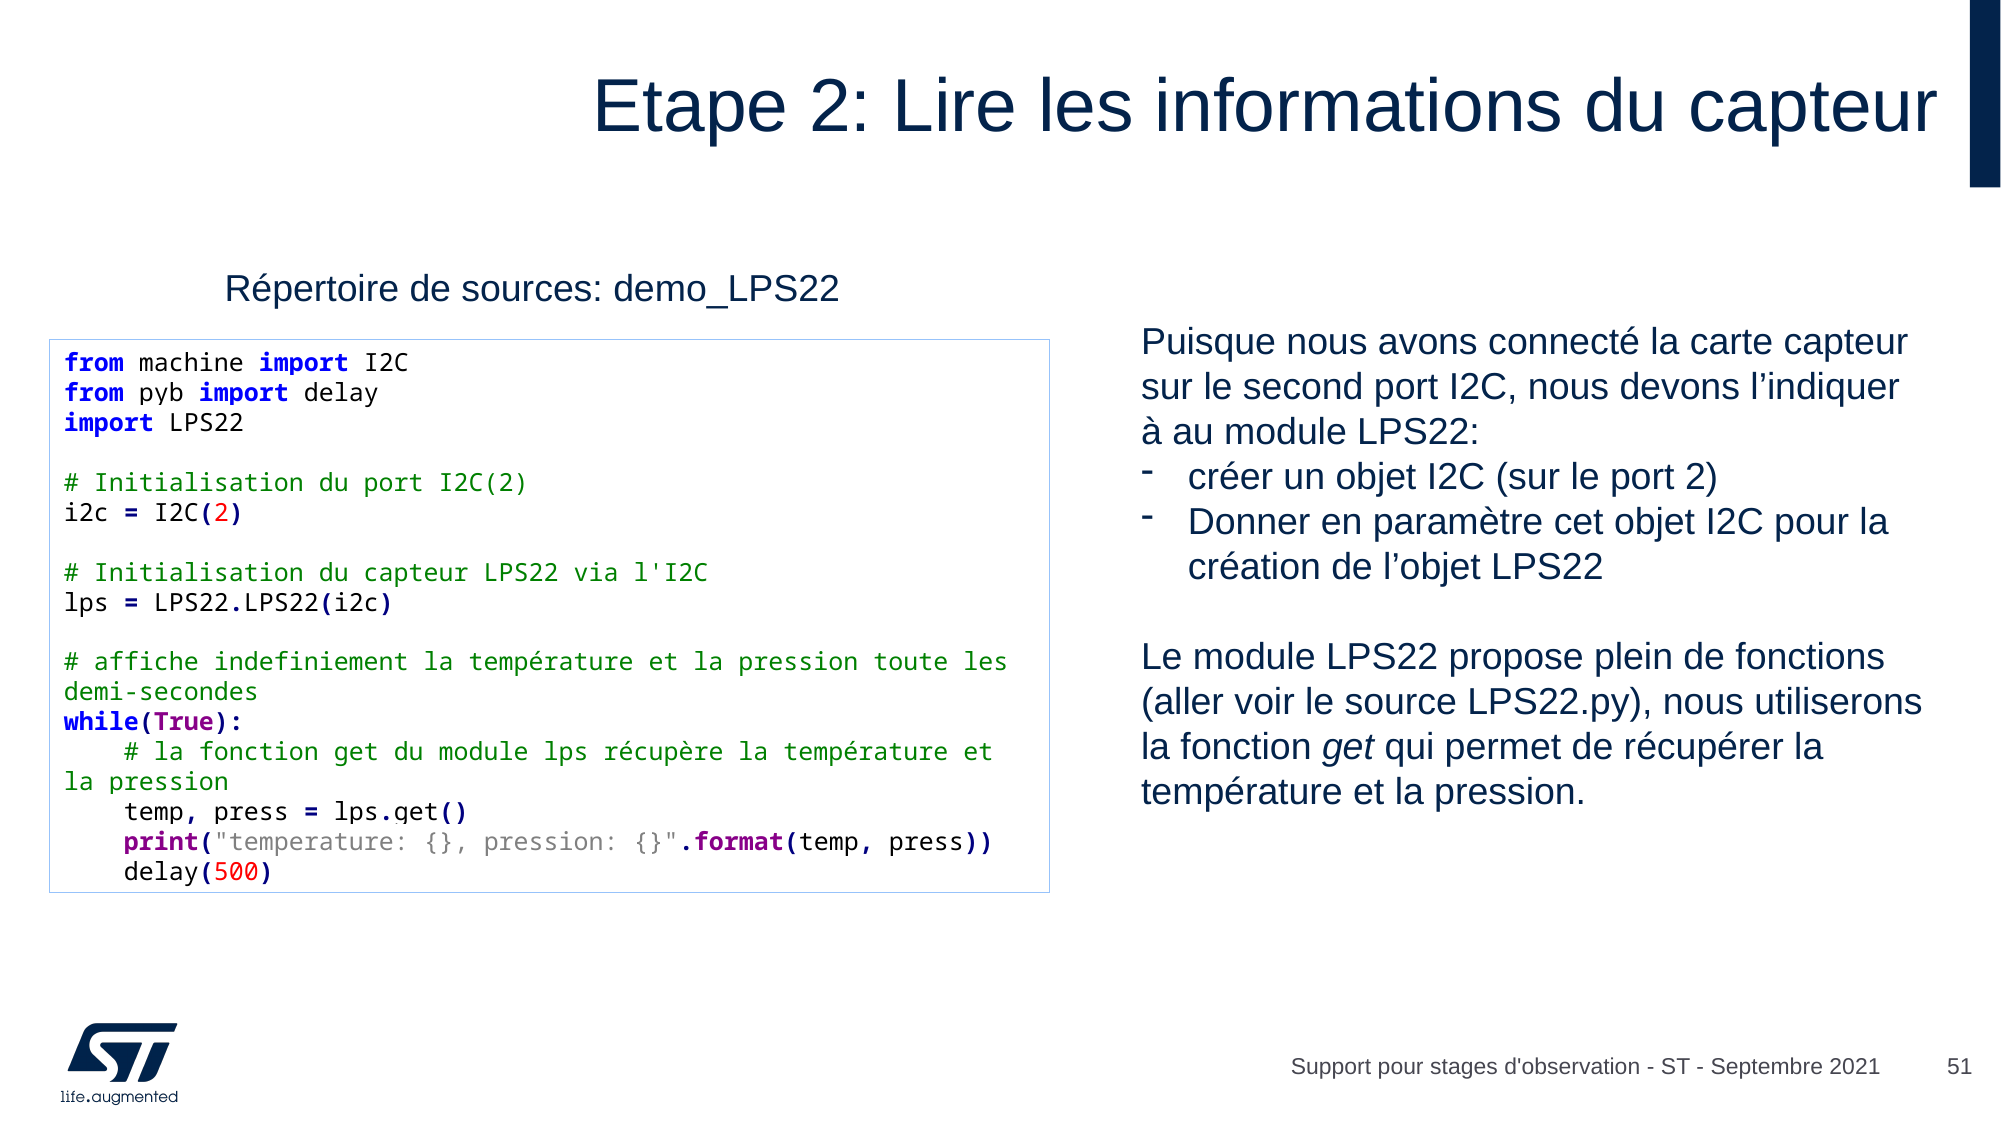

# Etape 2: Lire les informations du capteur
Répertoire de sources: demo_LPS22

Puisque nous avons connecté la carte capteur sur le second port I2C, nous devons l’indiquer à au module LPS22:
créer un objet I2C (sur le port 2)
Donner en paramètre cet objet I2C pour la création de l’objet LPS22

Le module LPS22 propose plein de fonctions (aller voir le source LPS22.py), nous utiliserons la fonction get qui permet de récupérer la température et la pression.

from machine import I2C
from pyb import delay
import LPS22

# Initialisation du port I2C(2)
i2c = I2C(2)

# Initialisation du capteur LPS22 via l'I2C
lps = LPS22.LPS22(i2c)

# affiche indefiniement la température et la pression toute les demi-secondes
while(True):
    # la fonction get du module lps récupère la température et la pression
    temp, press = lps.get()
    print("temperature: {}, pression: {}".format(temp, press))
    delay(500)
Support pour stages d'observation - ST - Septembre 2021
51